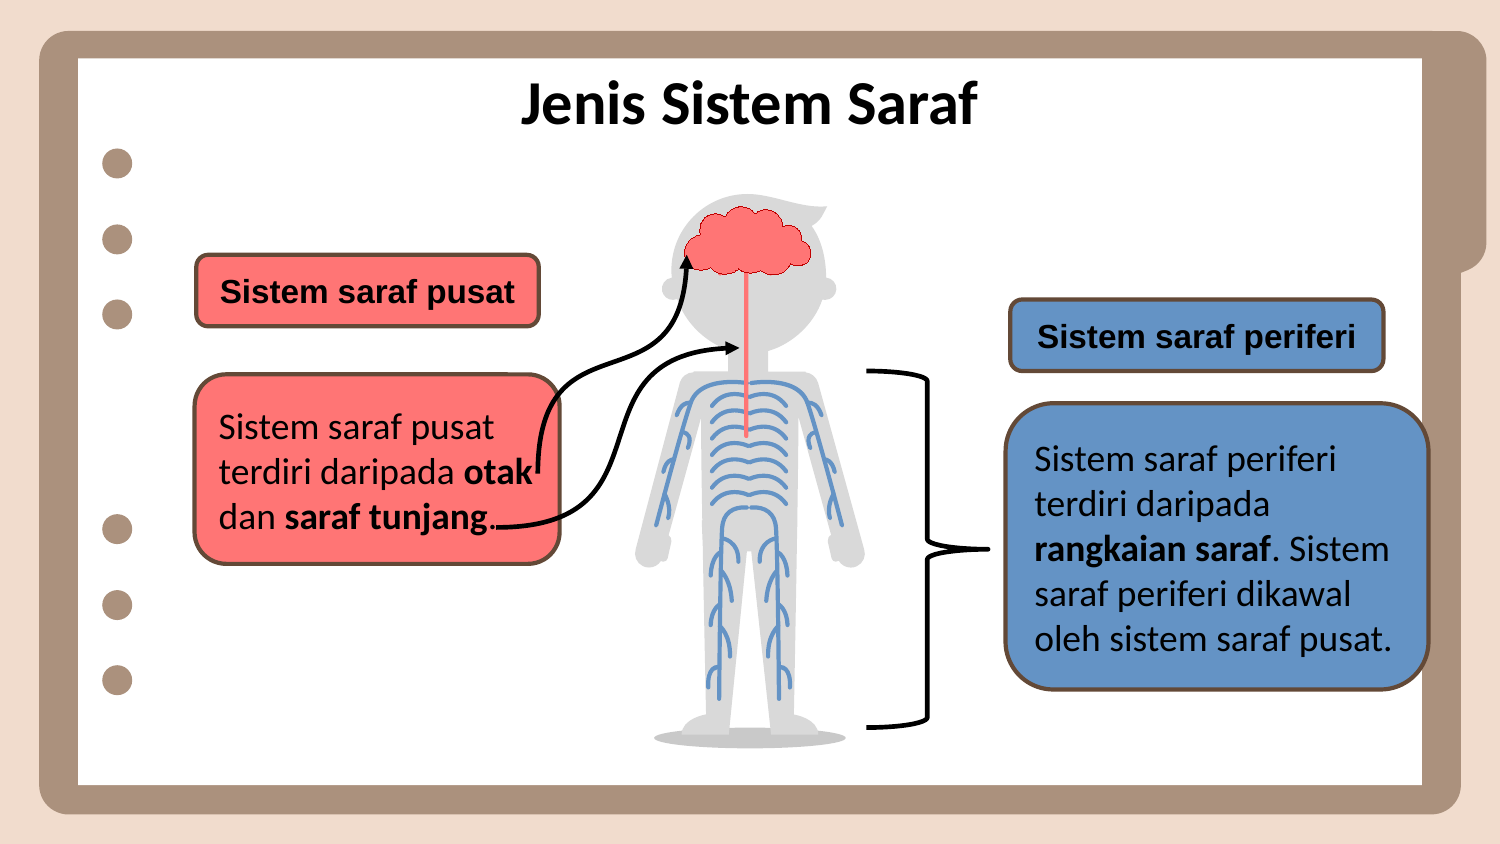

# Jenis Sistem Saraf

Sistem saraf pusat
Sistem saraf periferi

Sistem saraf pusat terdiri daripada otak dan saraf tunjang.
Sistem saraf periferi   terdiri daripada rangkaian saraf. Sistem saraf periferi dikawal oleh sistem saraf pusat.